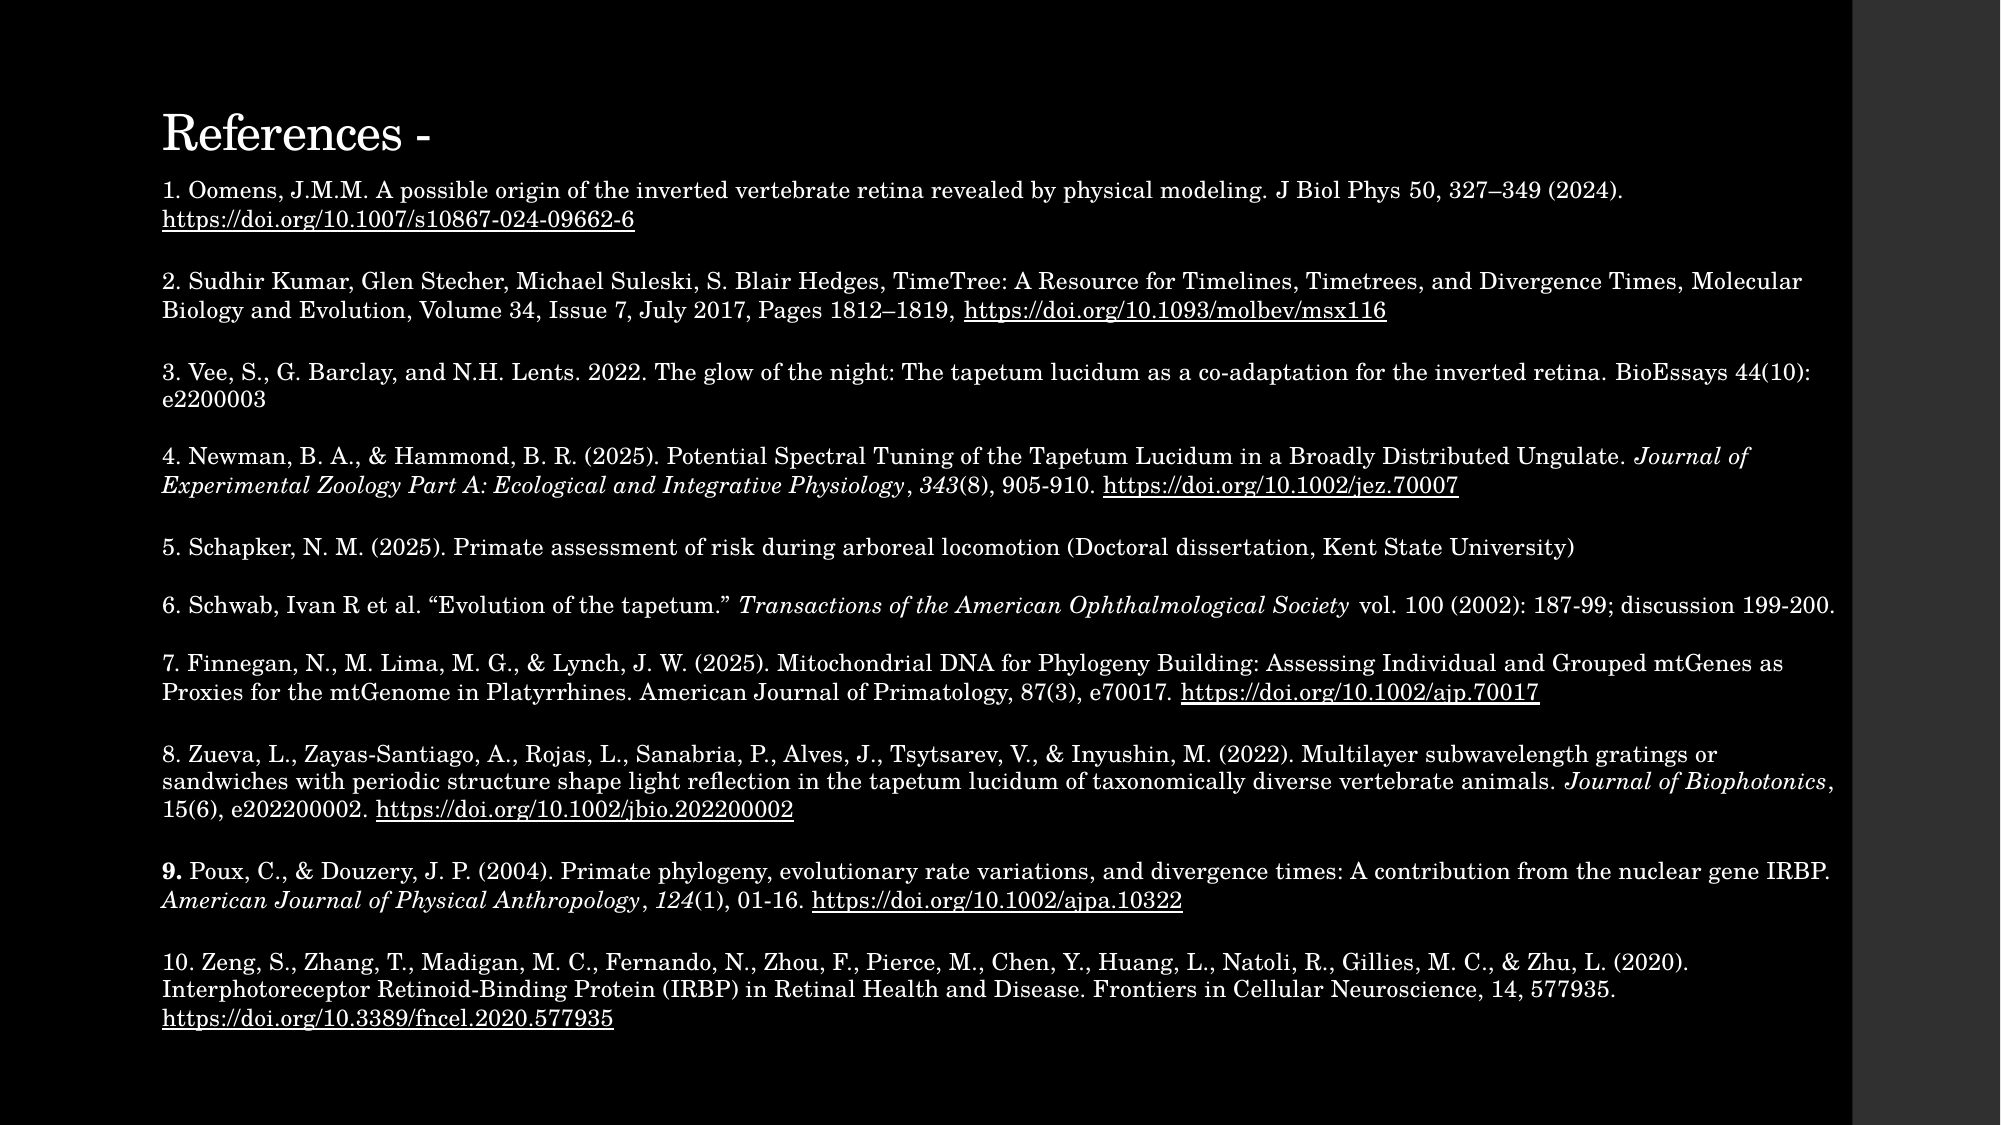

# References -
1. Oomens, J.M.M. A possible origin of the inverted vertebrate retina revealed by physical modeling. J Biol Phys 50, 327–349 (2024). https://doi.org/10.1007/s10867-024-09662-6
2. Sudhir Kumar, Glen Stecher, Michael Suleski, S. Blair Hedges, TimeTree: A Resource for Timelines, Timetrees, and Divergence Times, Molecular Biology and Evolution, Volume 34, Issue 7, July 2017, Pages 1812–1819, https://doi.org/10.1093/molbev/msx116
3. Vee, S., G. Barclay, and N.H. Lents. 2022. The glow of the night: The tapetum lucidum as a co-adaptation for the inverted retina. BioEssays 44(10): e2200003
4. Newman, B. A., & Hammond, B. R. (2025). Potential Spectral Tuning of the Tapetum Lucidum in a Broadly Distributed Ungulate. Journal of Experimental Zoology Part A: Ecological and Integrative Physiology, 343(8), 905-910. https://doi.org/10.1002/jez.70007
5. Schapker, N. M. (2025). Primate assessment of risk during arboreal locomotion (Doctoral dissertation, Kent State University)
6. Schwab, Ivan R et al. “Evolution of the tapetum.” Transactions of the American Ophthalmological Society vol. 100 (2002): 187-99; discussion 199-200.
7. Finnegan, N., M. Lima, M. G., & Lynch, J. W. (2025). Mitochondrial DNA for Phylogeny Building: Assessing Individual and Grouped mtGenes as Proxies for the mtGenome in Platyrrhines. American Journal of Primatology, 87(3), e70017. https://doi.org/10.1002/ajp.70017
8. Zueva, L., Zayas-Santiago, A., Rojas, L., Sanabria, P., Alves, J., Tsytsarev, V., & Inyushin, M. (2022). Multilayer subwavelength gratings or sandwiches with periodic structure shape light reflection in the tapetum lucidum of taxonomically diverse vertebrate animals. Journal of Biophotonics, 15(6), e202200002. https://doi.org/10.1002/jbio.202200002
9. Poux, C., & Douzery, J. P. (2004). Primate phylogeny, evolutionary rate variations, and divergence times: A contribution from the nuclear gene IRBP. American Journal of Physical Anthropology, 124(1), 01-16. https://doi.org/10.1002/ajpa.10322
10. Zeng, S., Zhang, T., Madigan, M. C., Fernando, N., Zhou, F., Pierce, M., Chen, Y., Huang, L., Natoli, R., Gillies, M. C., & Zhu, L. (2020). Interphotoreceptor Retinoid-Binding Protein (IRBP) in Retinal Health and Disease. Frontiers in Cellular Neuroscience, 14, 577935. https://doi.org/10.3389/fncel.2020.577935